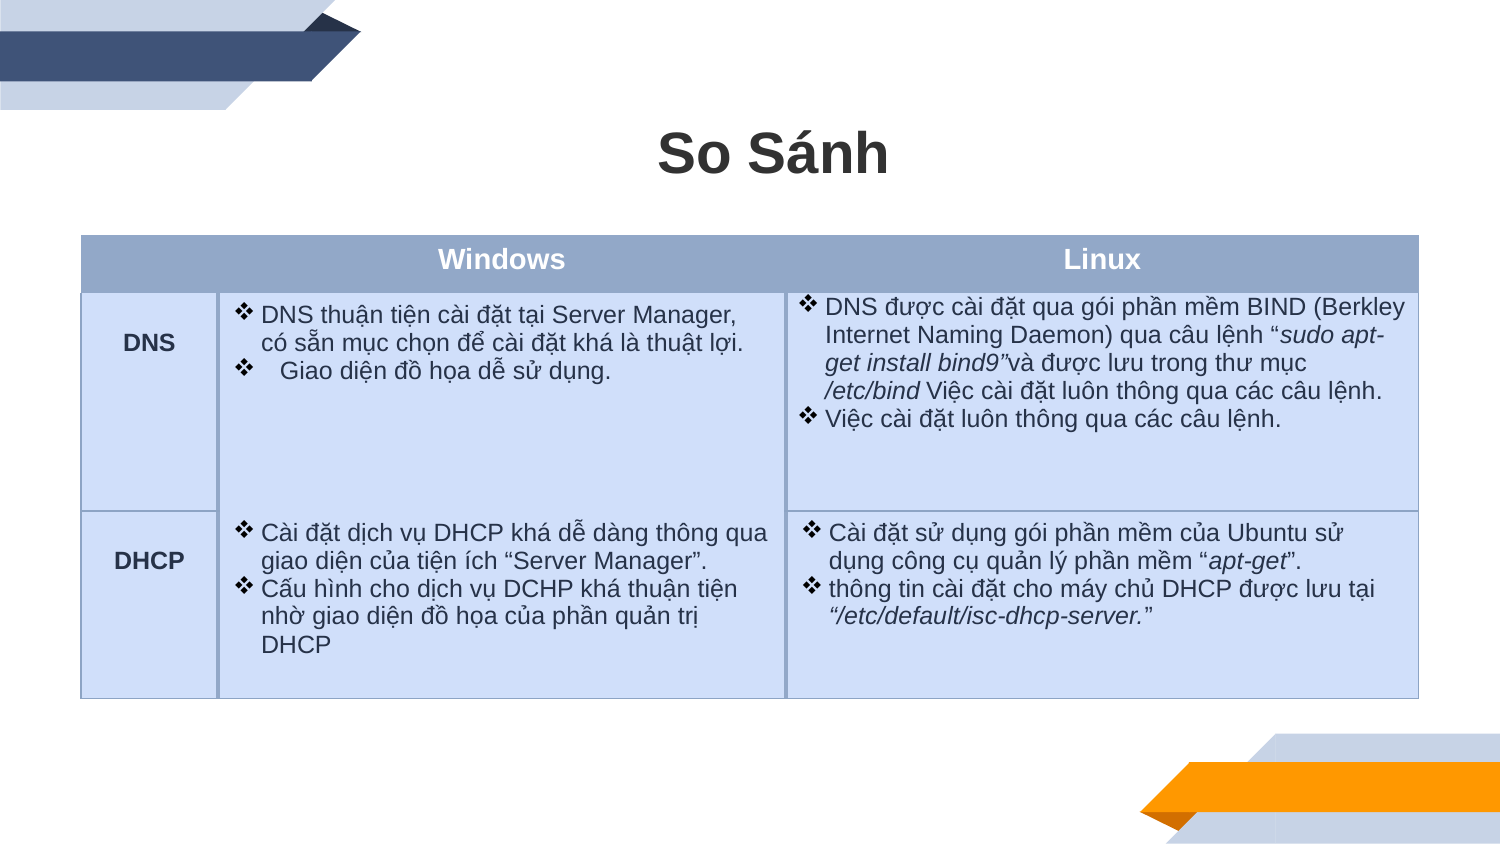

So Sánh
|  | Windows | Linux |
| --- | --- | --- |
| DNS | DNS thuận tiện cài đặt tại Server Manager, có sẵn mục chọn để cài đặt khá là thuật lợi. Giao diện đồ họa dễ sử dụng. | DNS được cài đặt qua gói phần mềm BIND (Berkley Internet Naming Daemon) qua câu lệnh “sudo apt-get install bind9”và được lưu trong thư mục /etc/bind Việc cài đặt luôn thông qua các câu lệnh. Việc cài đặt luôn thông qua các câu lệnh. |
| DHCP | Cài đặt dịch vụ DHCP khá dễ dàng thông qua giao diện của tiện ích “Server Manager”. Cấu hình cho dịch vụ DCHP khá thuận tiện nhờ giao diện đồ họa của phần quản trị DHCP | Cài đặt sử dụng gói phần mềm của Ubuntu sử dụng công cụ quản lý phần mềm “apt-get”. thông tin cài đặt cho máy chủ DHCP được lưu tại “/etc/default/isc-dhcp-server.” |